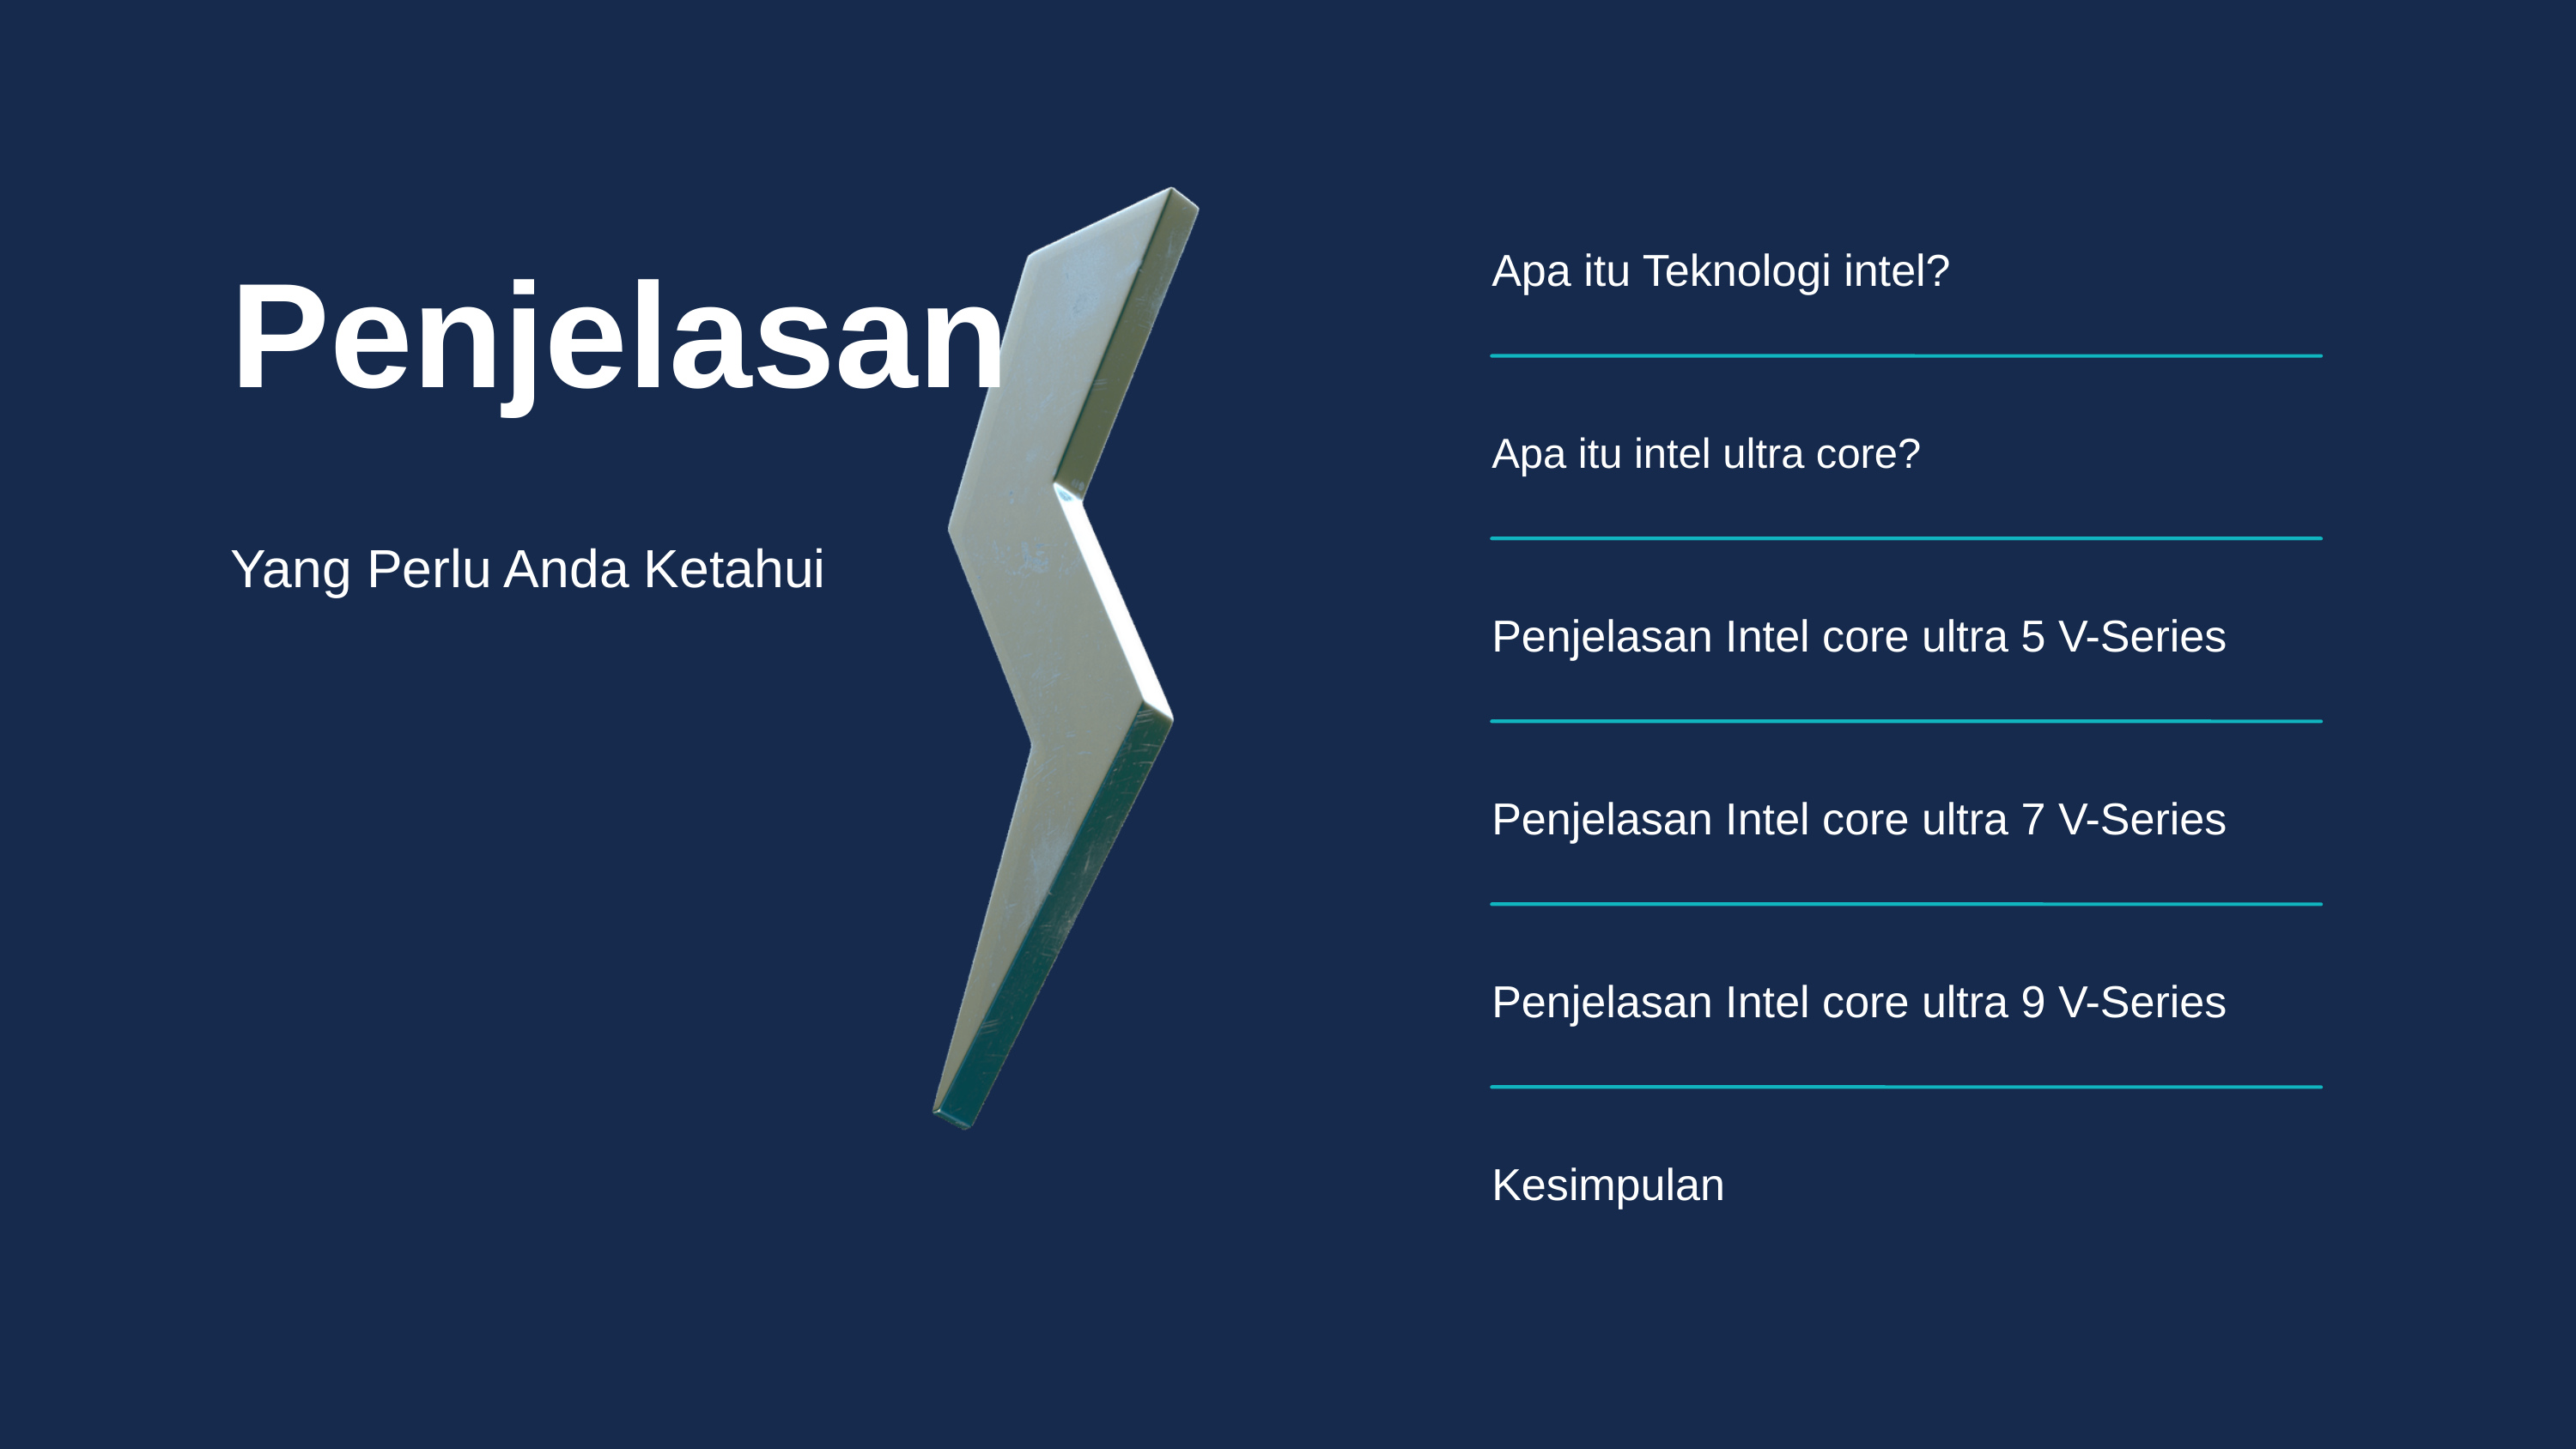

Penjelasan
Yang Perlu Anda Ketahui
Apa itu Teknologi intel?

Apa itu intel ultra core?

Penjelasan Intel core ultra 5 V-Series

Penjelasan Intel core ultra 7 V-Series

Penjelasan Intel core ultra 9 V-Series

Kesimpulan